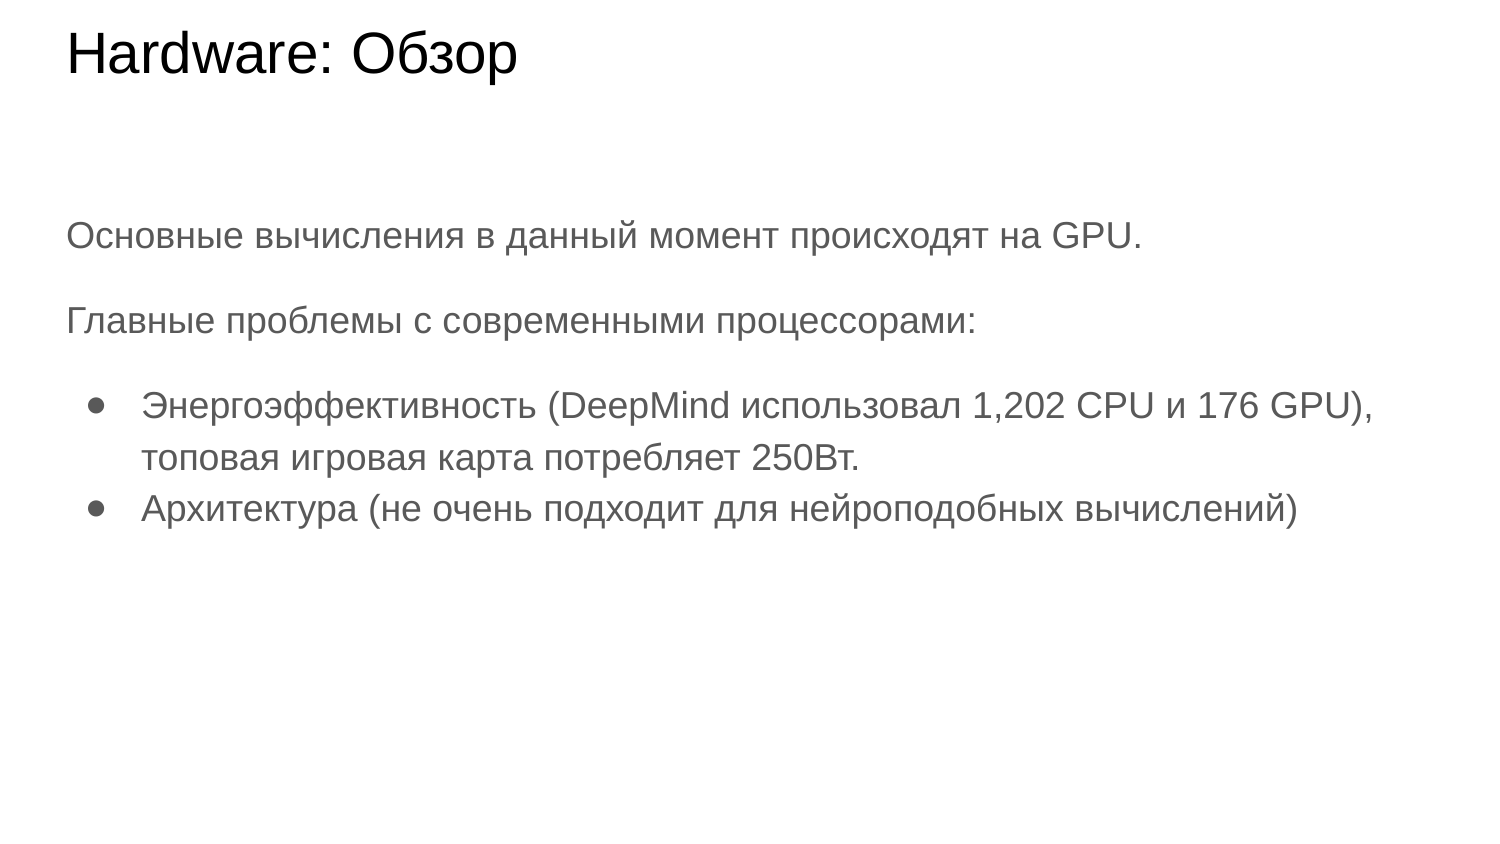

# Hardware: Обзор
Основные вычисления в данный момент происходят на GPU.
Главные проблемы с современными процессорами:
Энергоэффективность (DeepMind использовал 1,202 CPU и 176 GPU), топовая игровая карта потребляет 250Вт.
Архитектура (не очень подходит для нейроподобных вычислений)